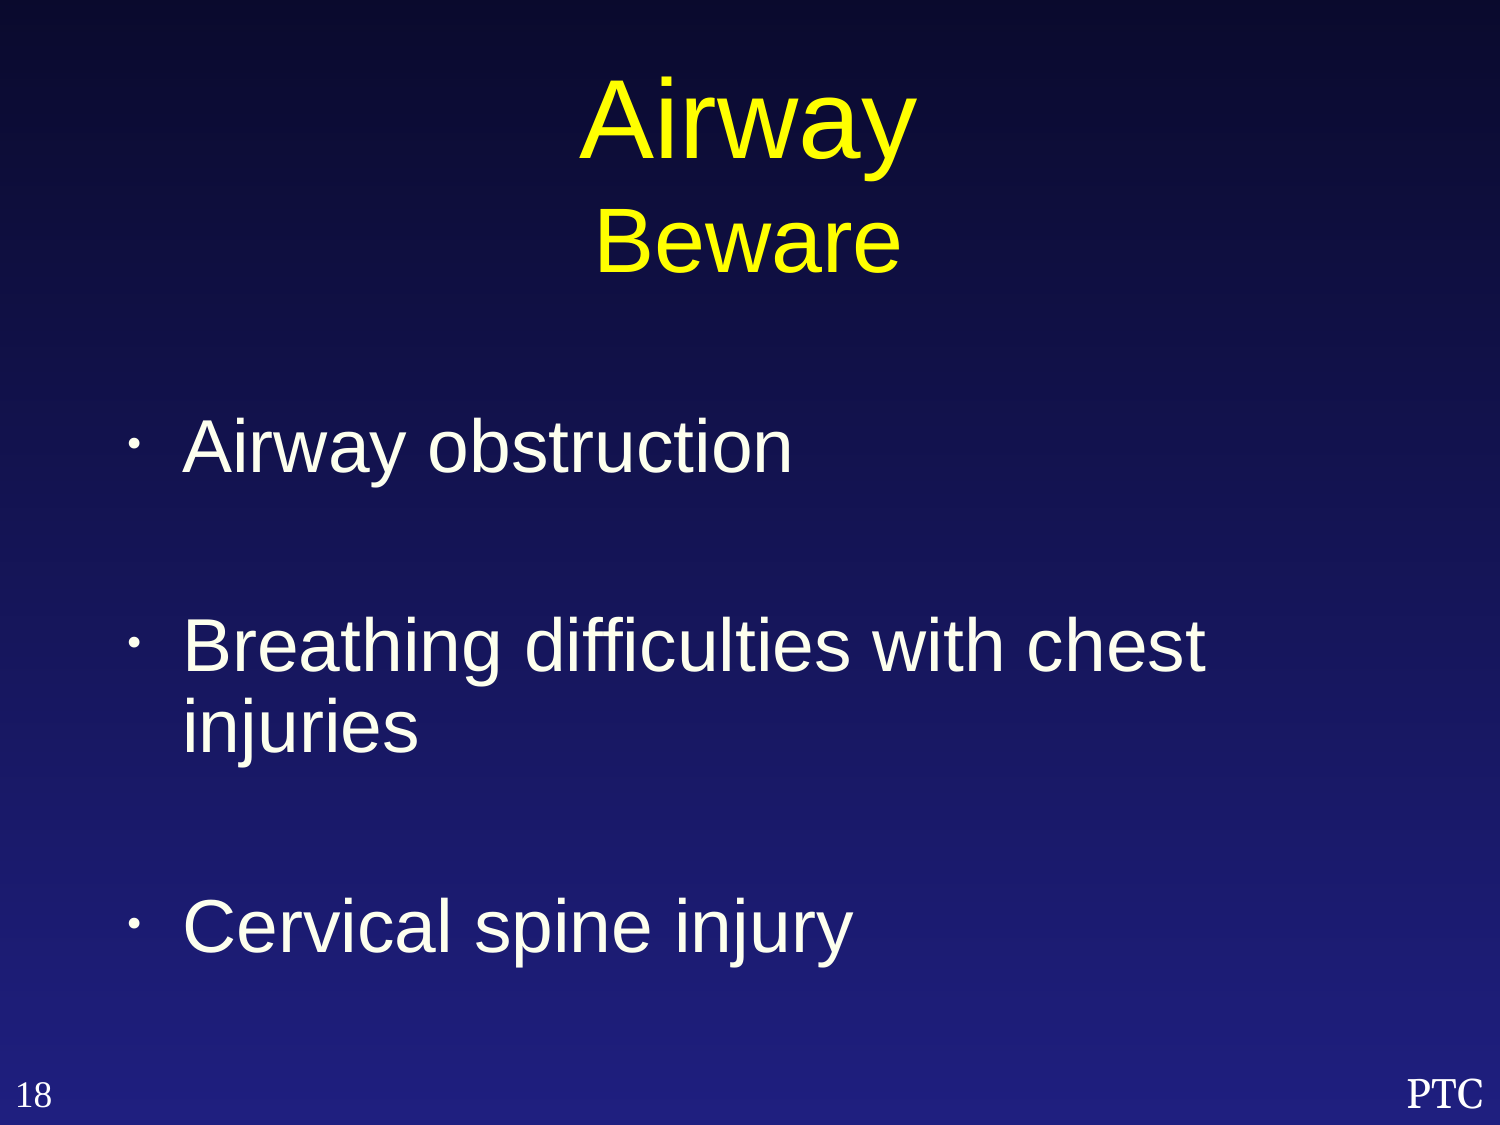

Airway
Beware
Airway obstruction

Breathing difficulties with chest injuries

Cervical spine injury
18